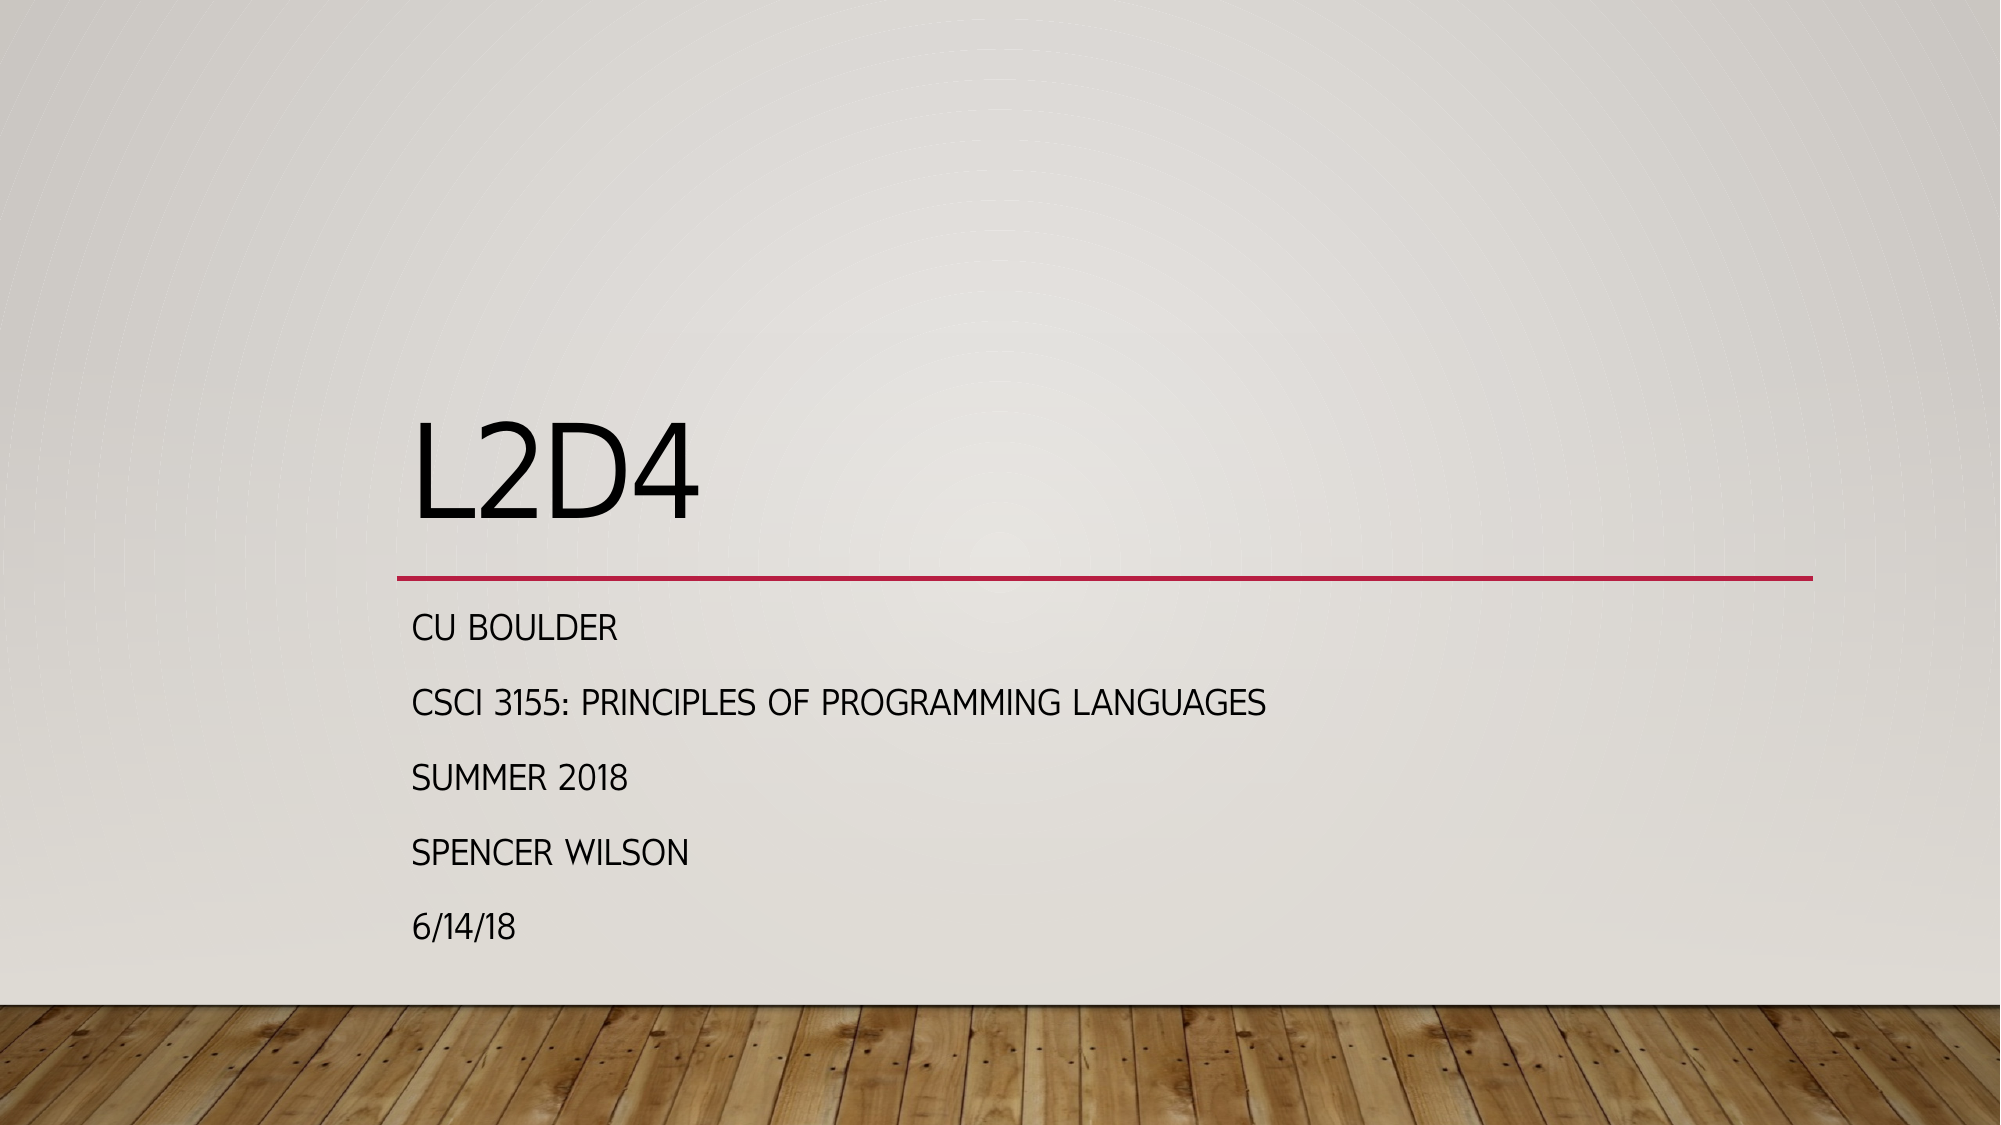

# L2d4
Cu boulder
Csci 3155: principles of programming languages
Summer 2018
Spencer wilson
6/14/18